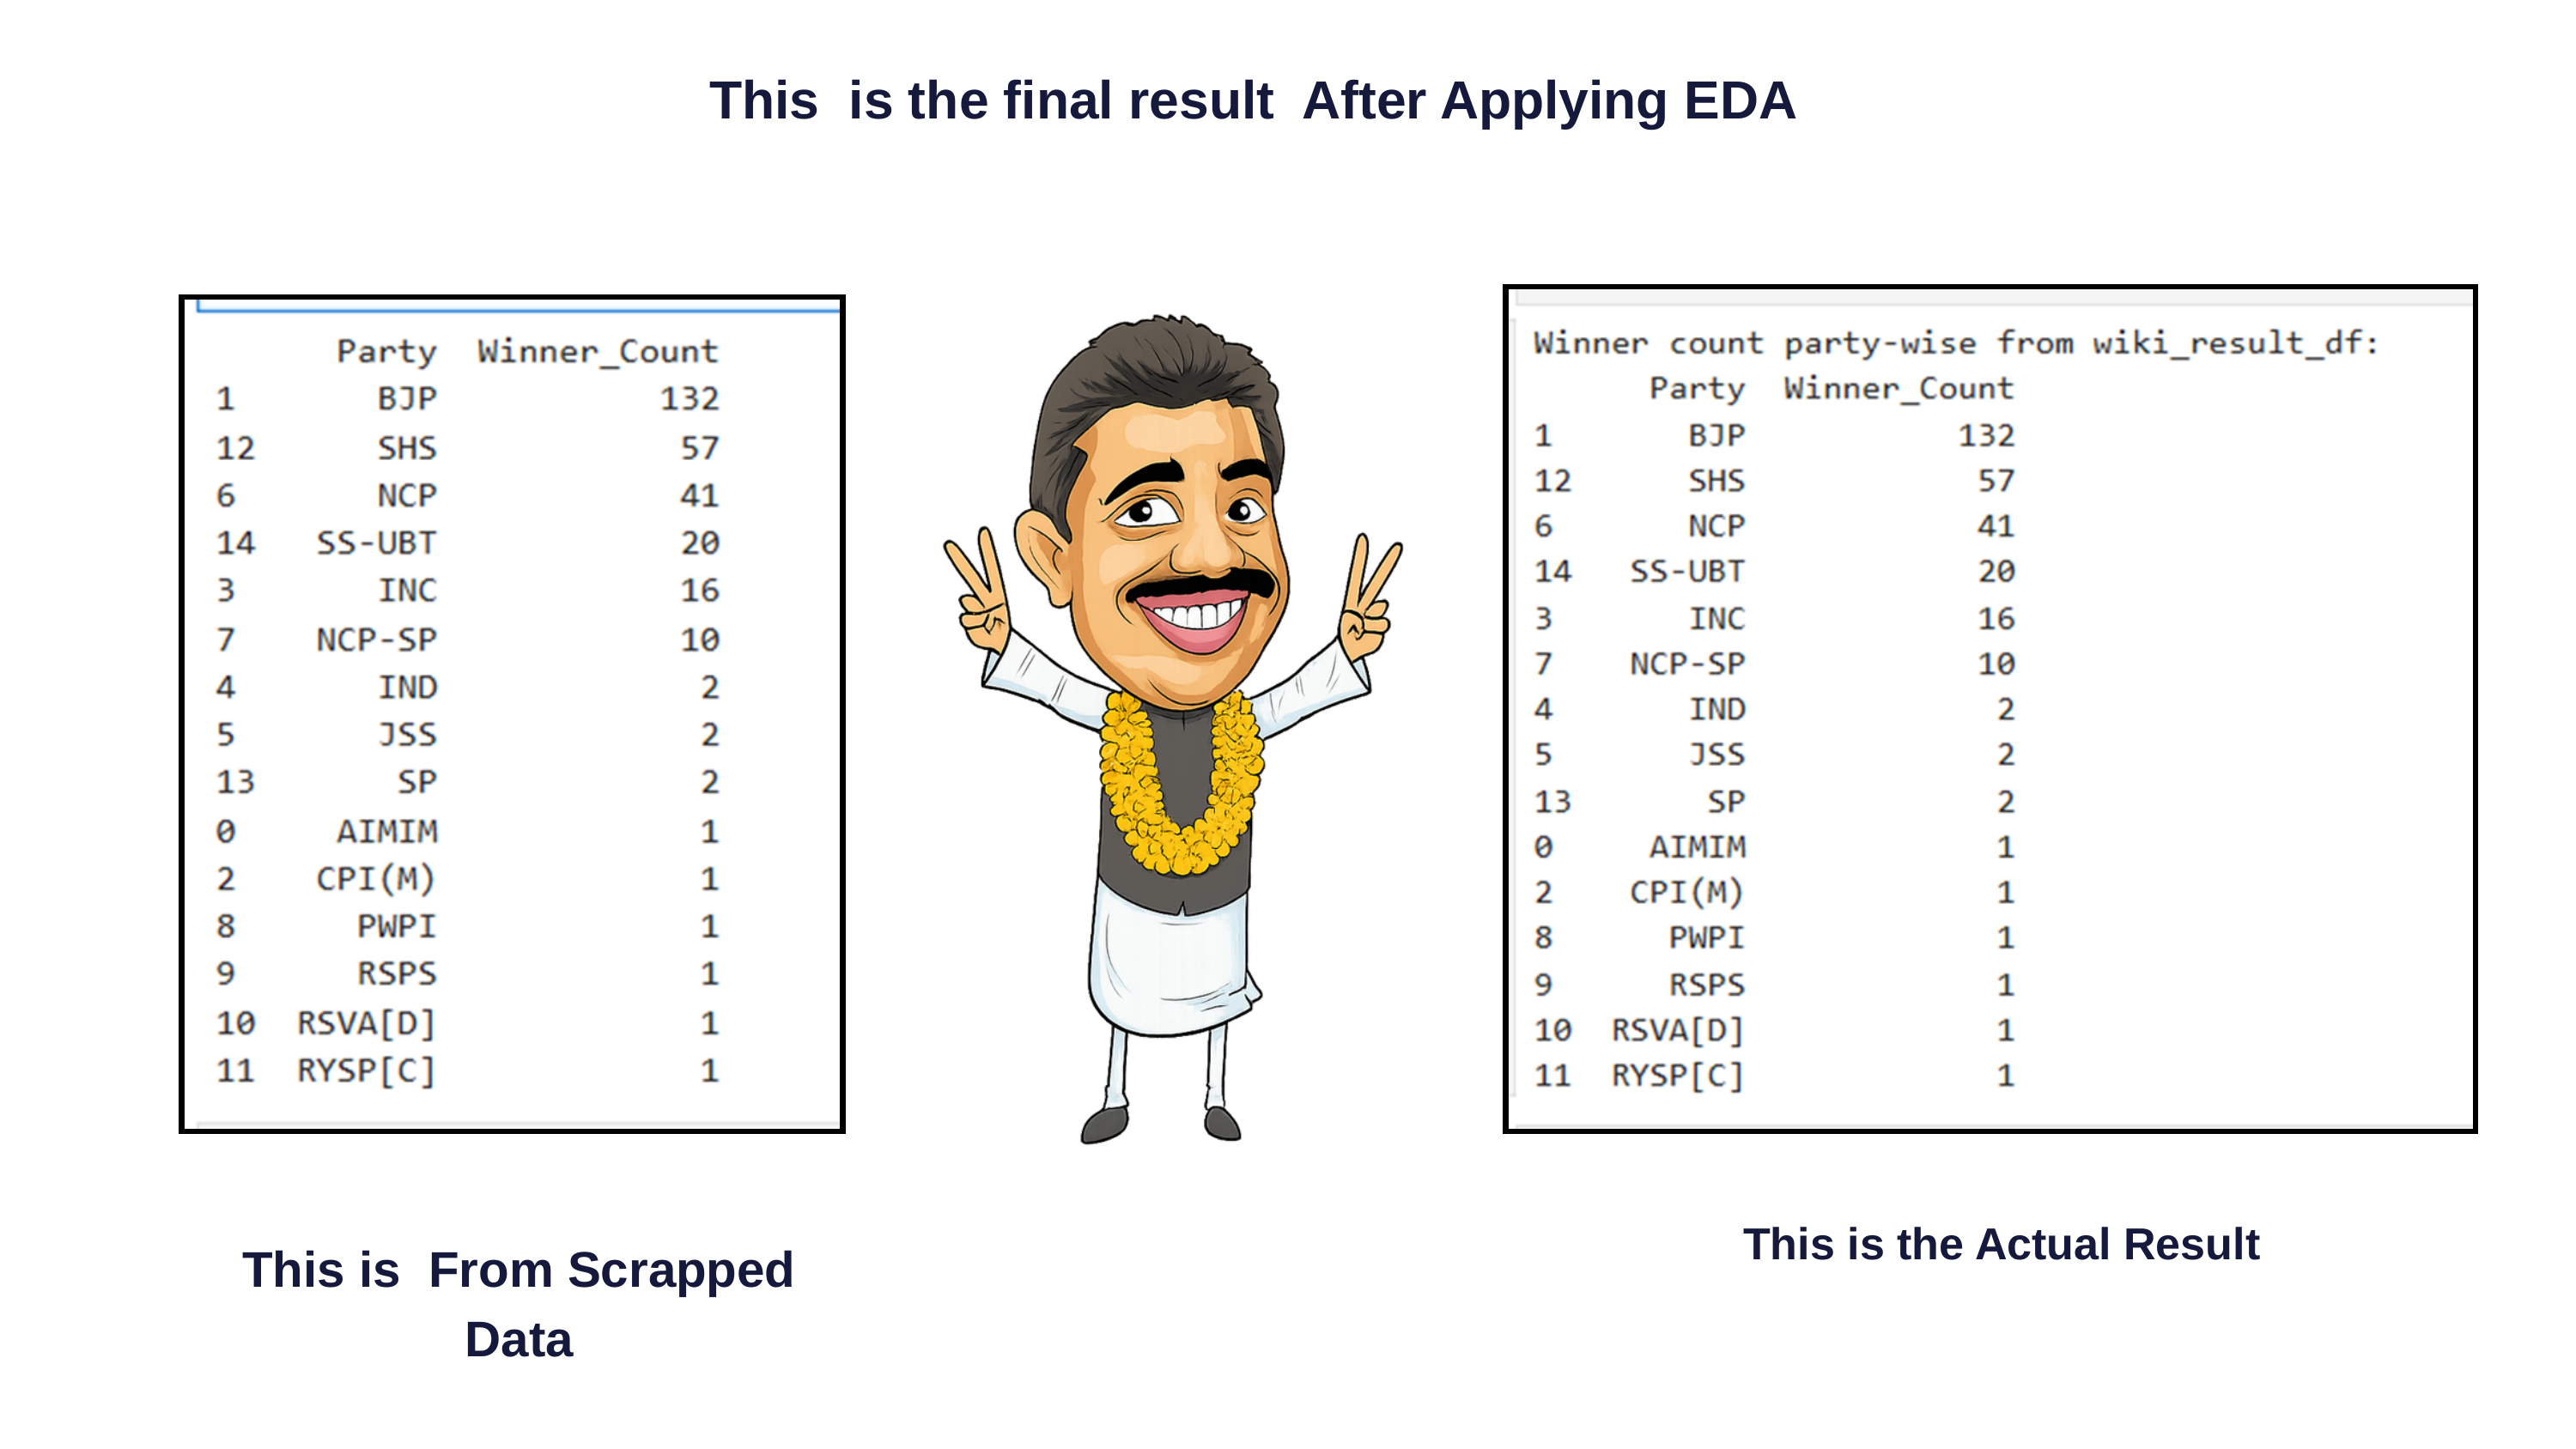

This  is the final result  After Applying EDA

This is the Actual Result
This is  From Scrapped Data